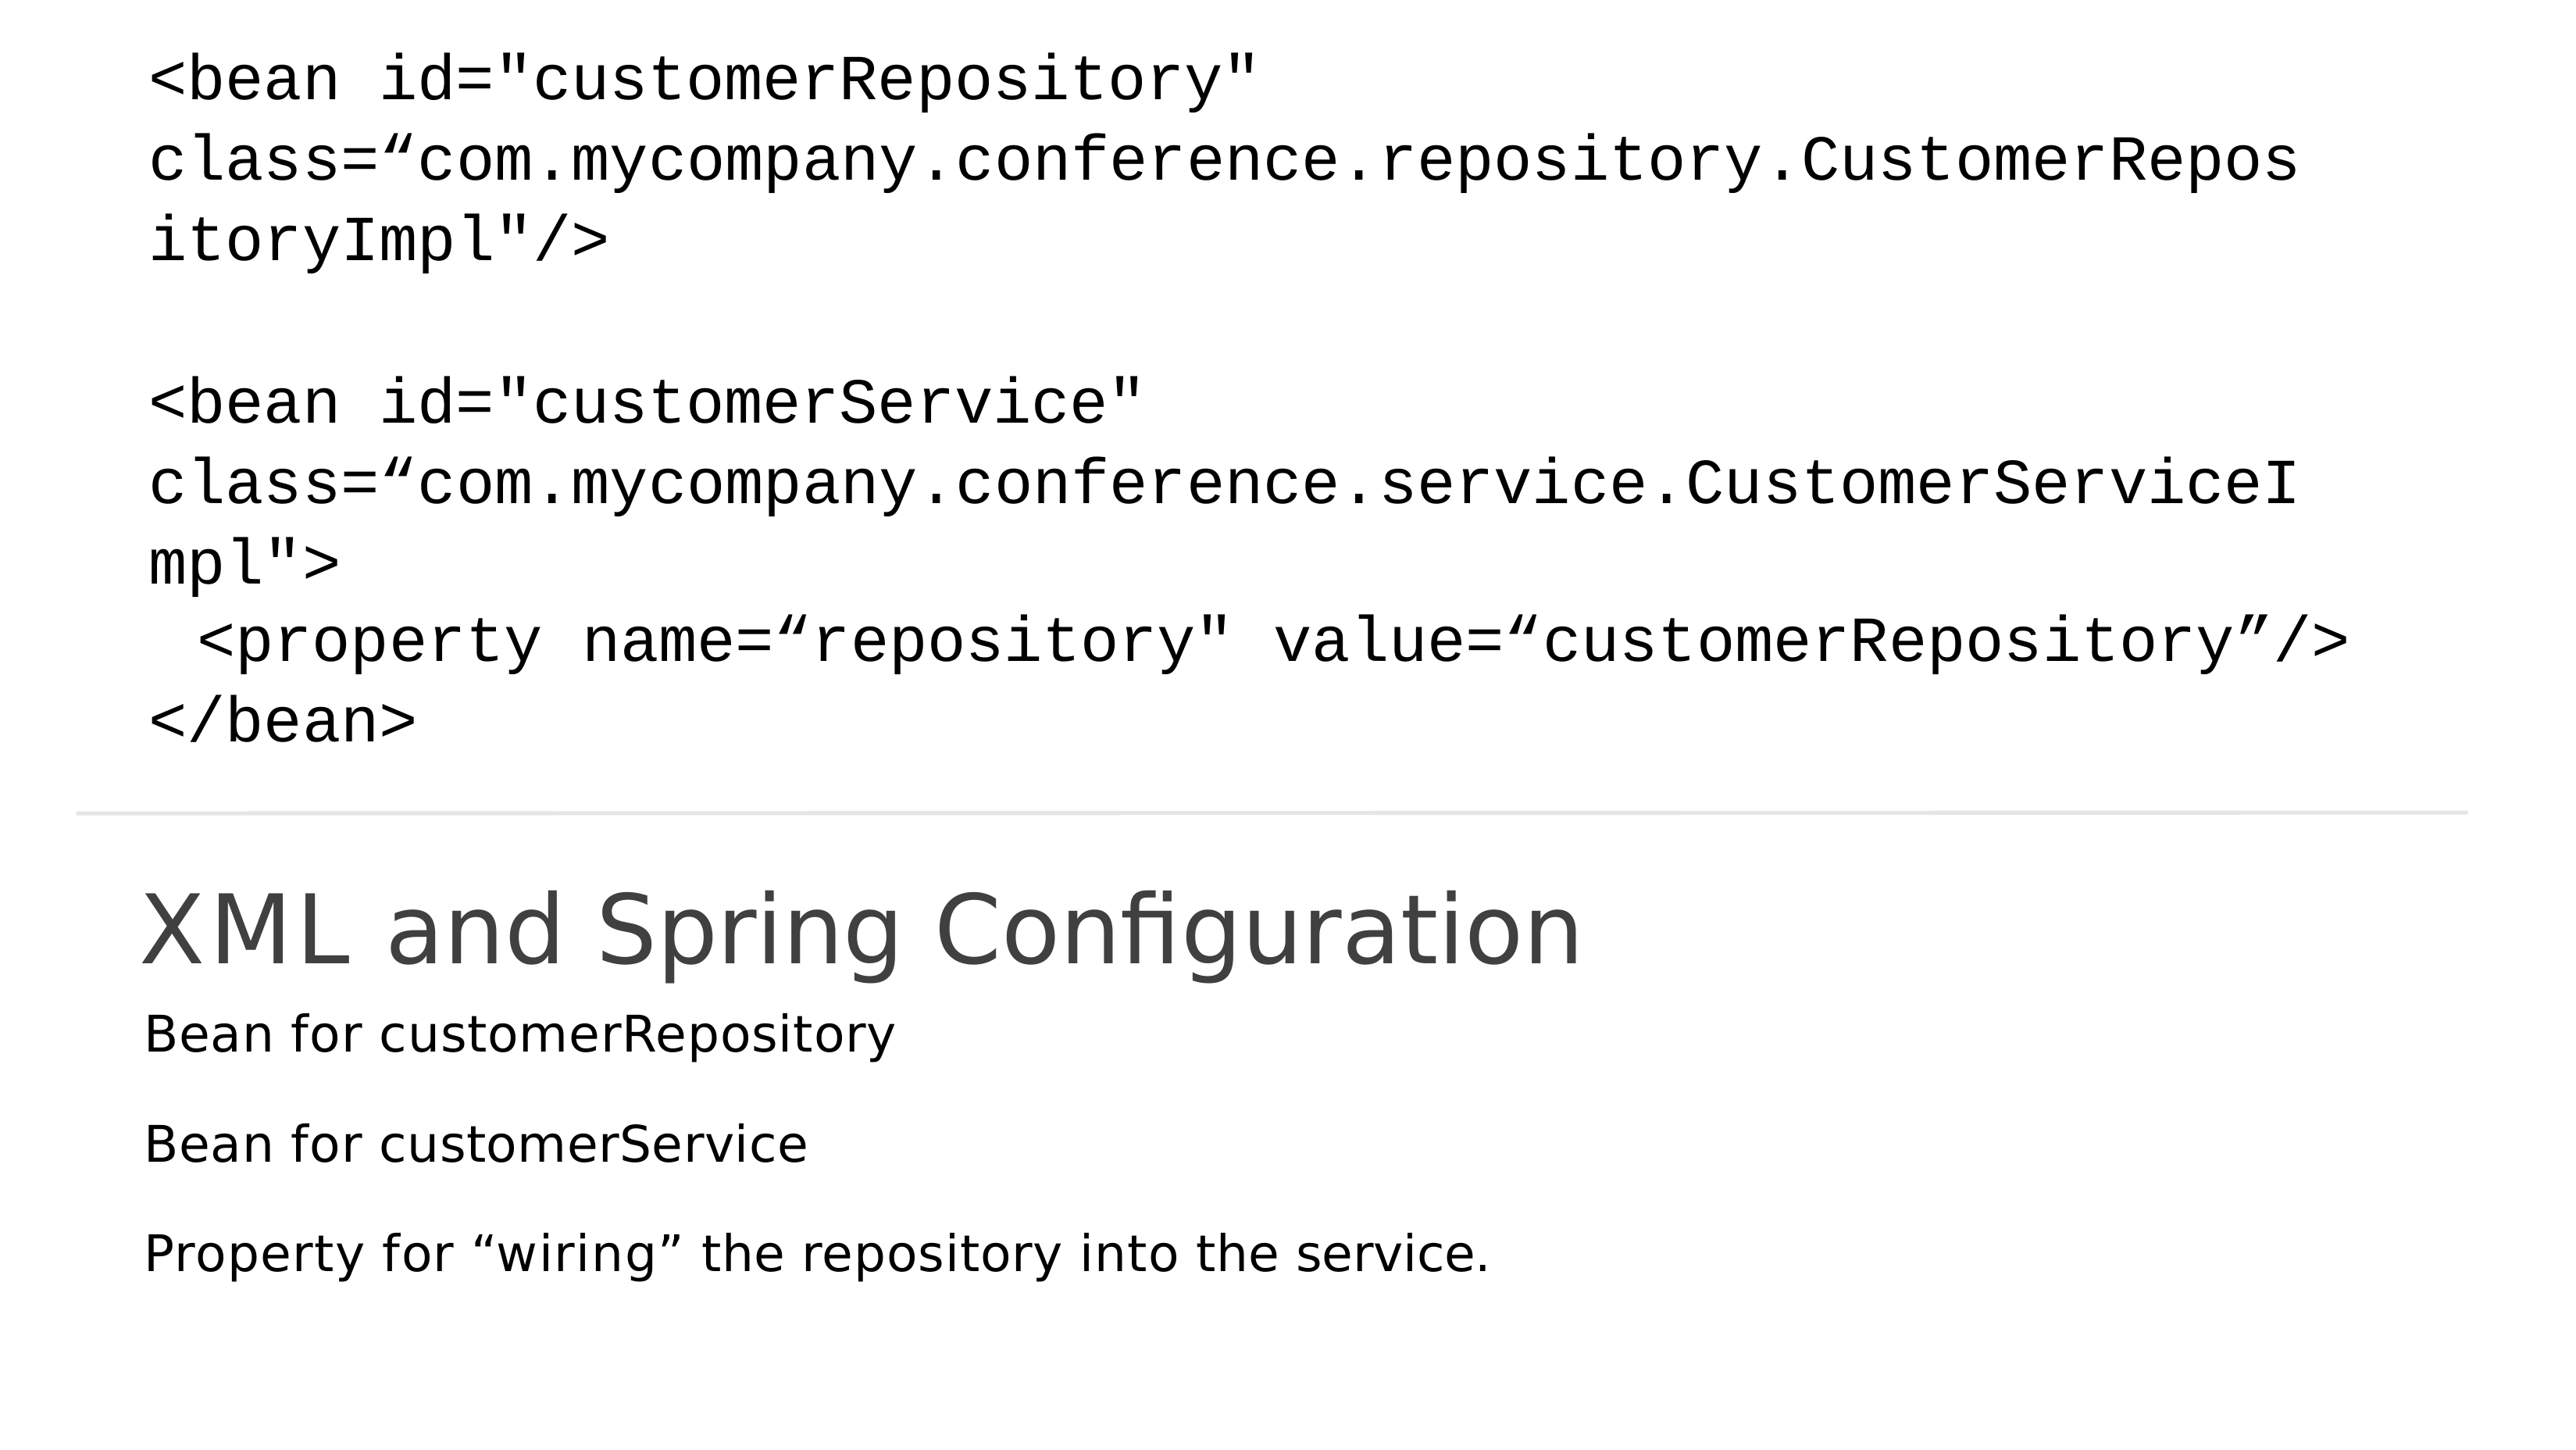

# <bean id="customerRepository"  class=“com.mycompany.conference.repository.CustomerRepos  itoryImpl"/>
<bean id="customerService"  class=“com.mycompany.conference.service.CustomerServiceI  mpl">
<property name=“repository" value=“customerRepository”/>
</bean>

XML and Spring Configuration
Bean for customerRepository
Bean for customerService
Property for “wiring” the repository into the service.
6